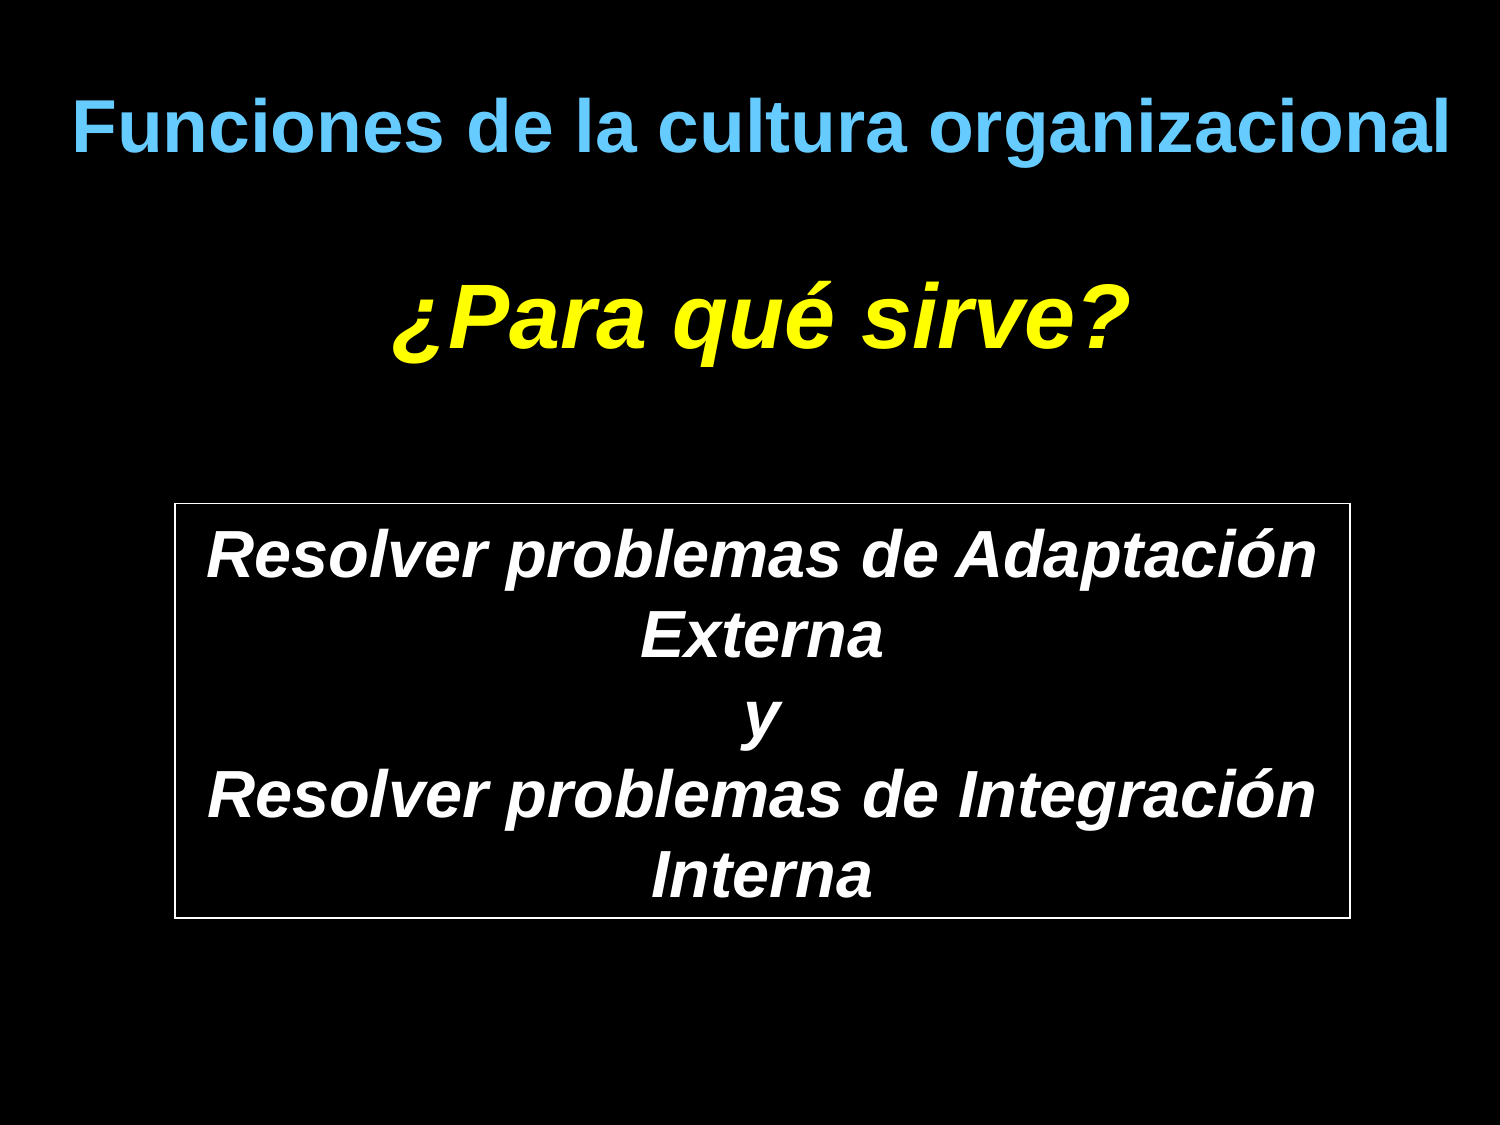

Funciones de la cultura organizacional

¿Para qué sirve?
Resolver problemas de Adaptación Externa
y
Resolver problemas de Integración Interna